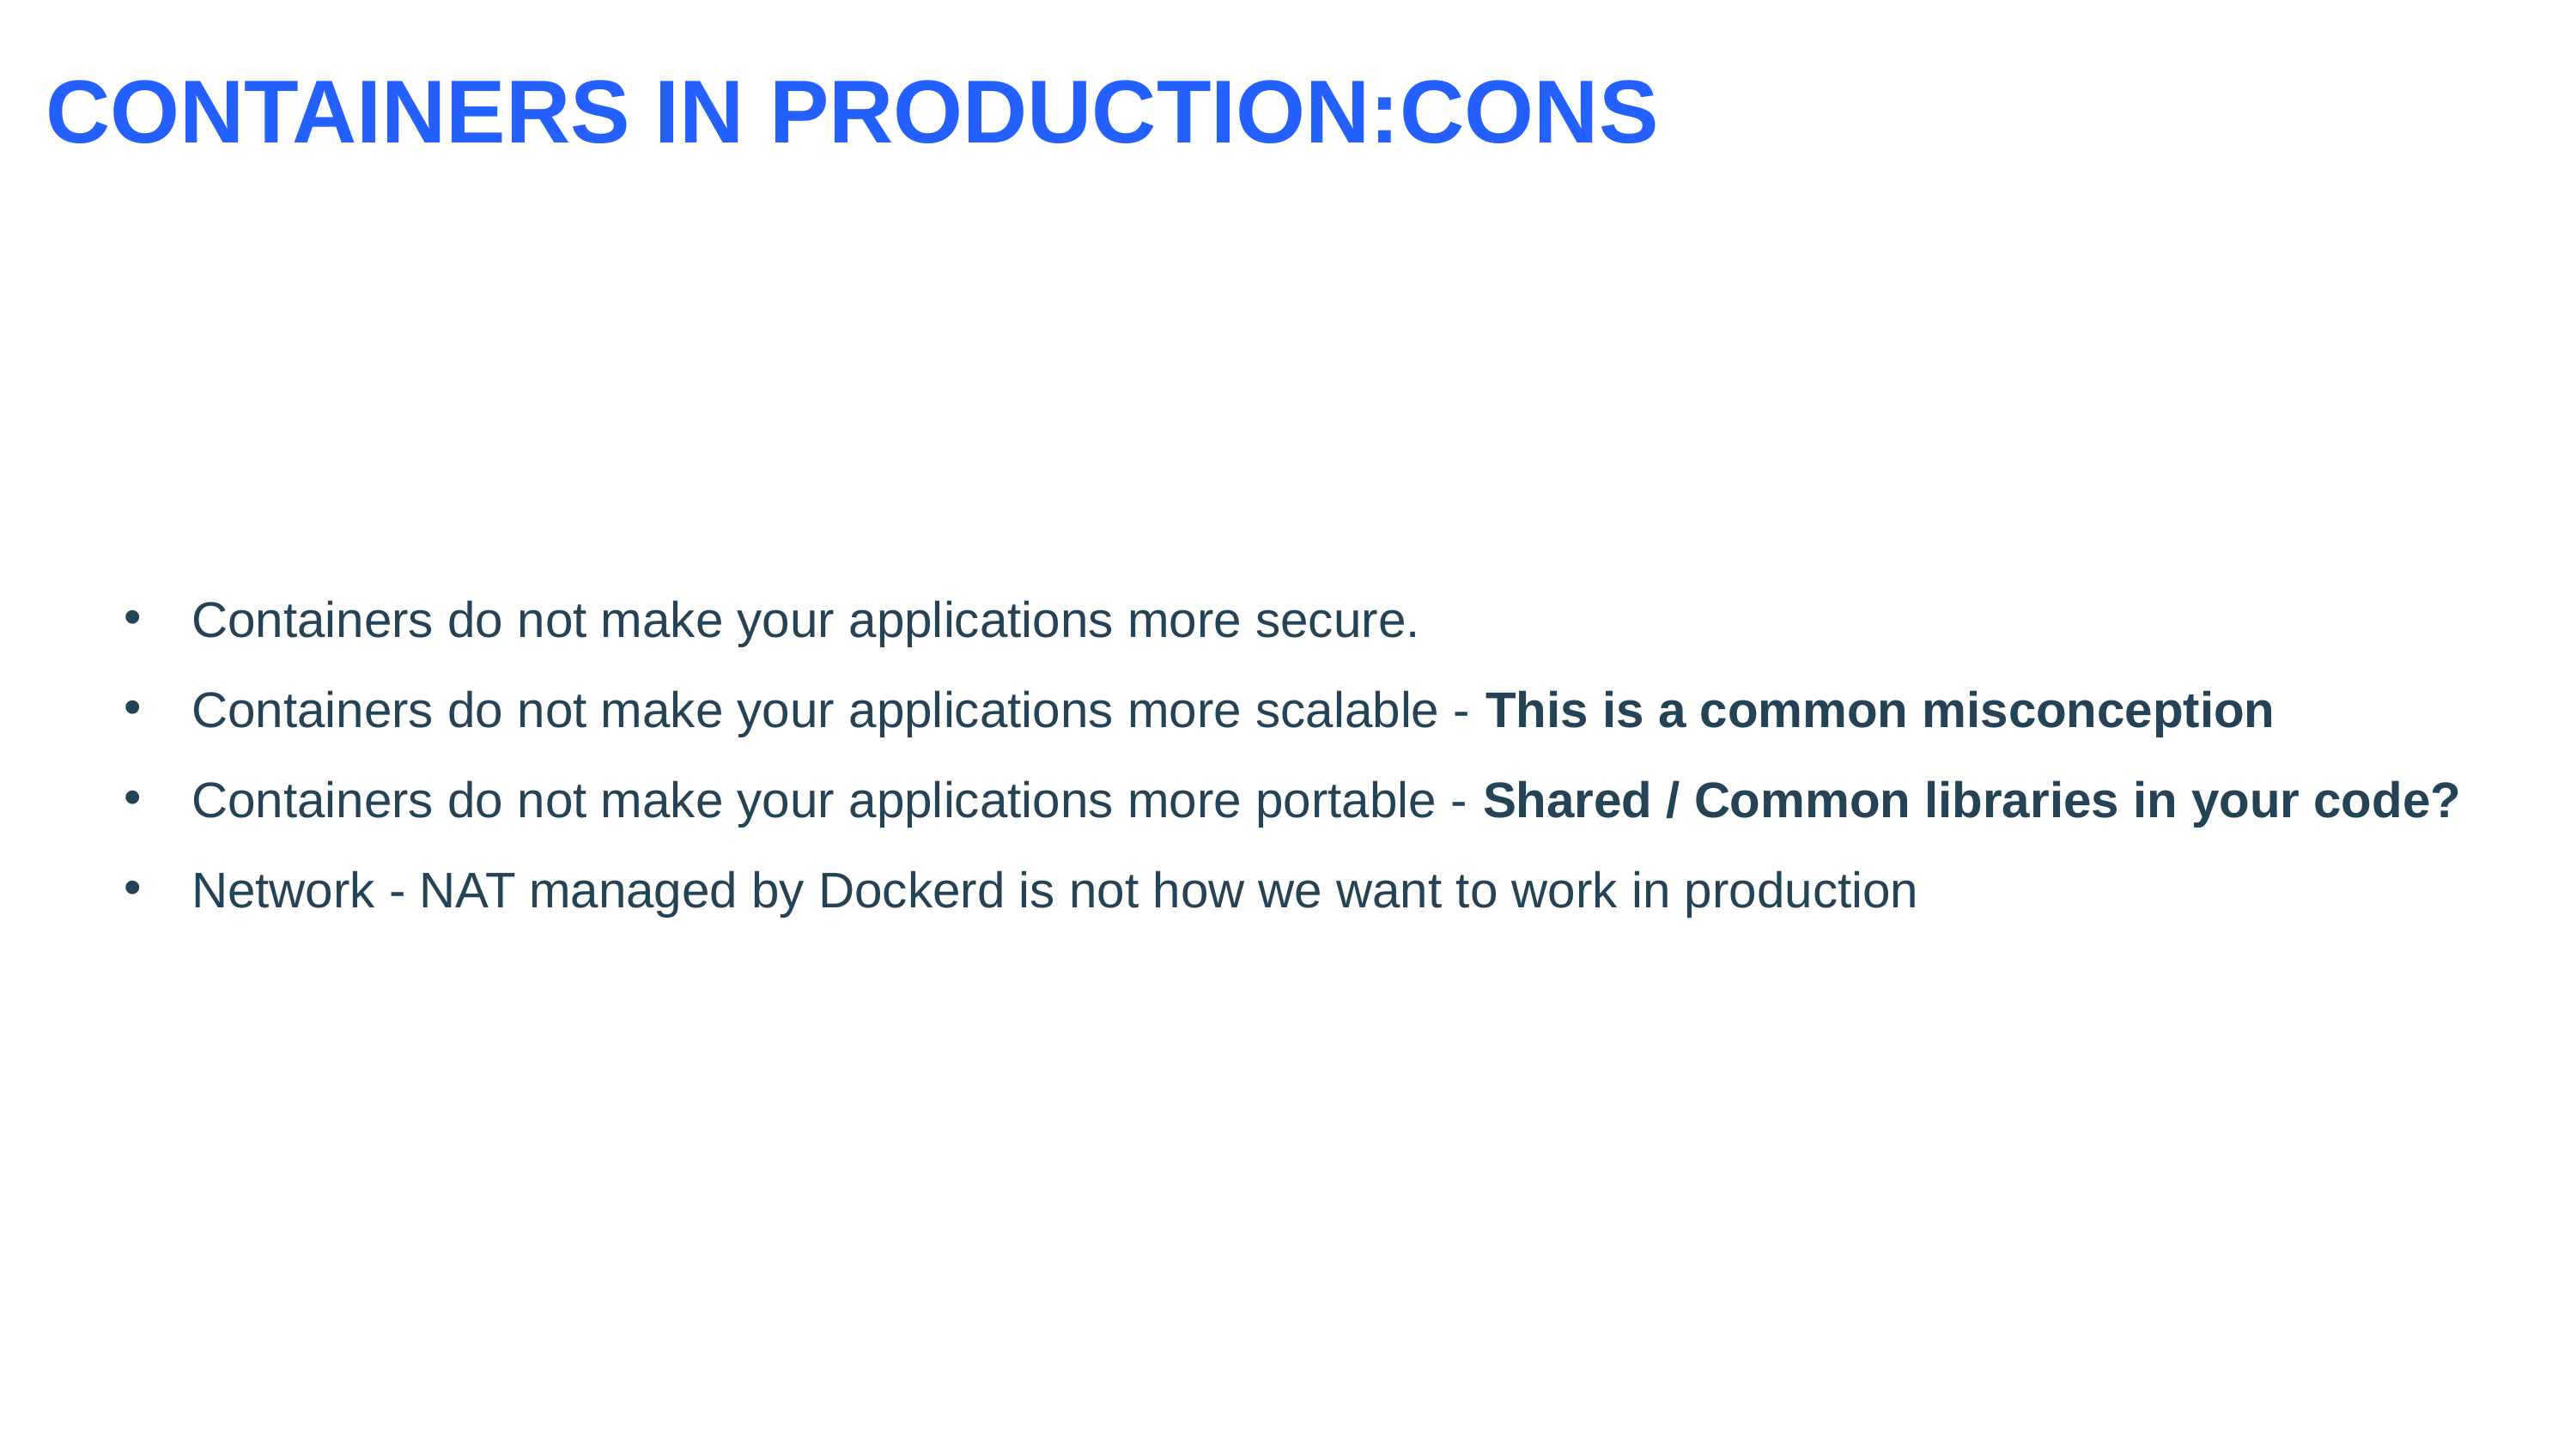

CONTAINERS IN PRODUCTION:CONS

Containers do not make your applications more secure.
Containers do not make your applications more scalable - This is a common misconception
Containers do not make your applications more portable - Shared / Common libraries in your code?
Network - NAT managed by Dockerd is not how we want to work in production